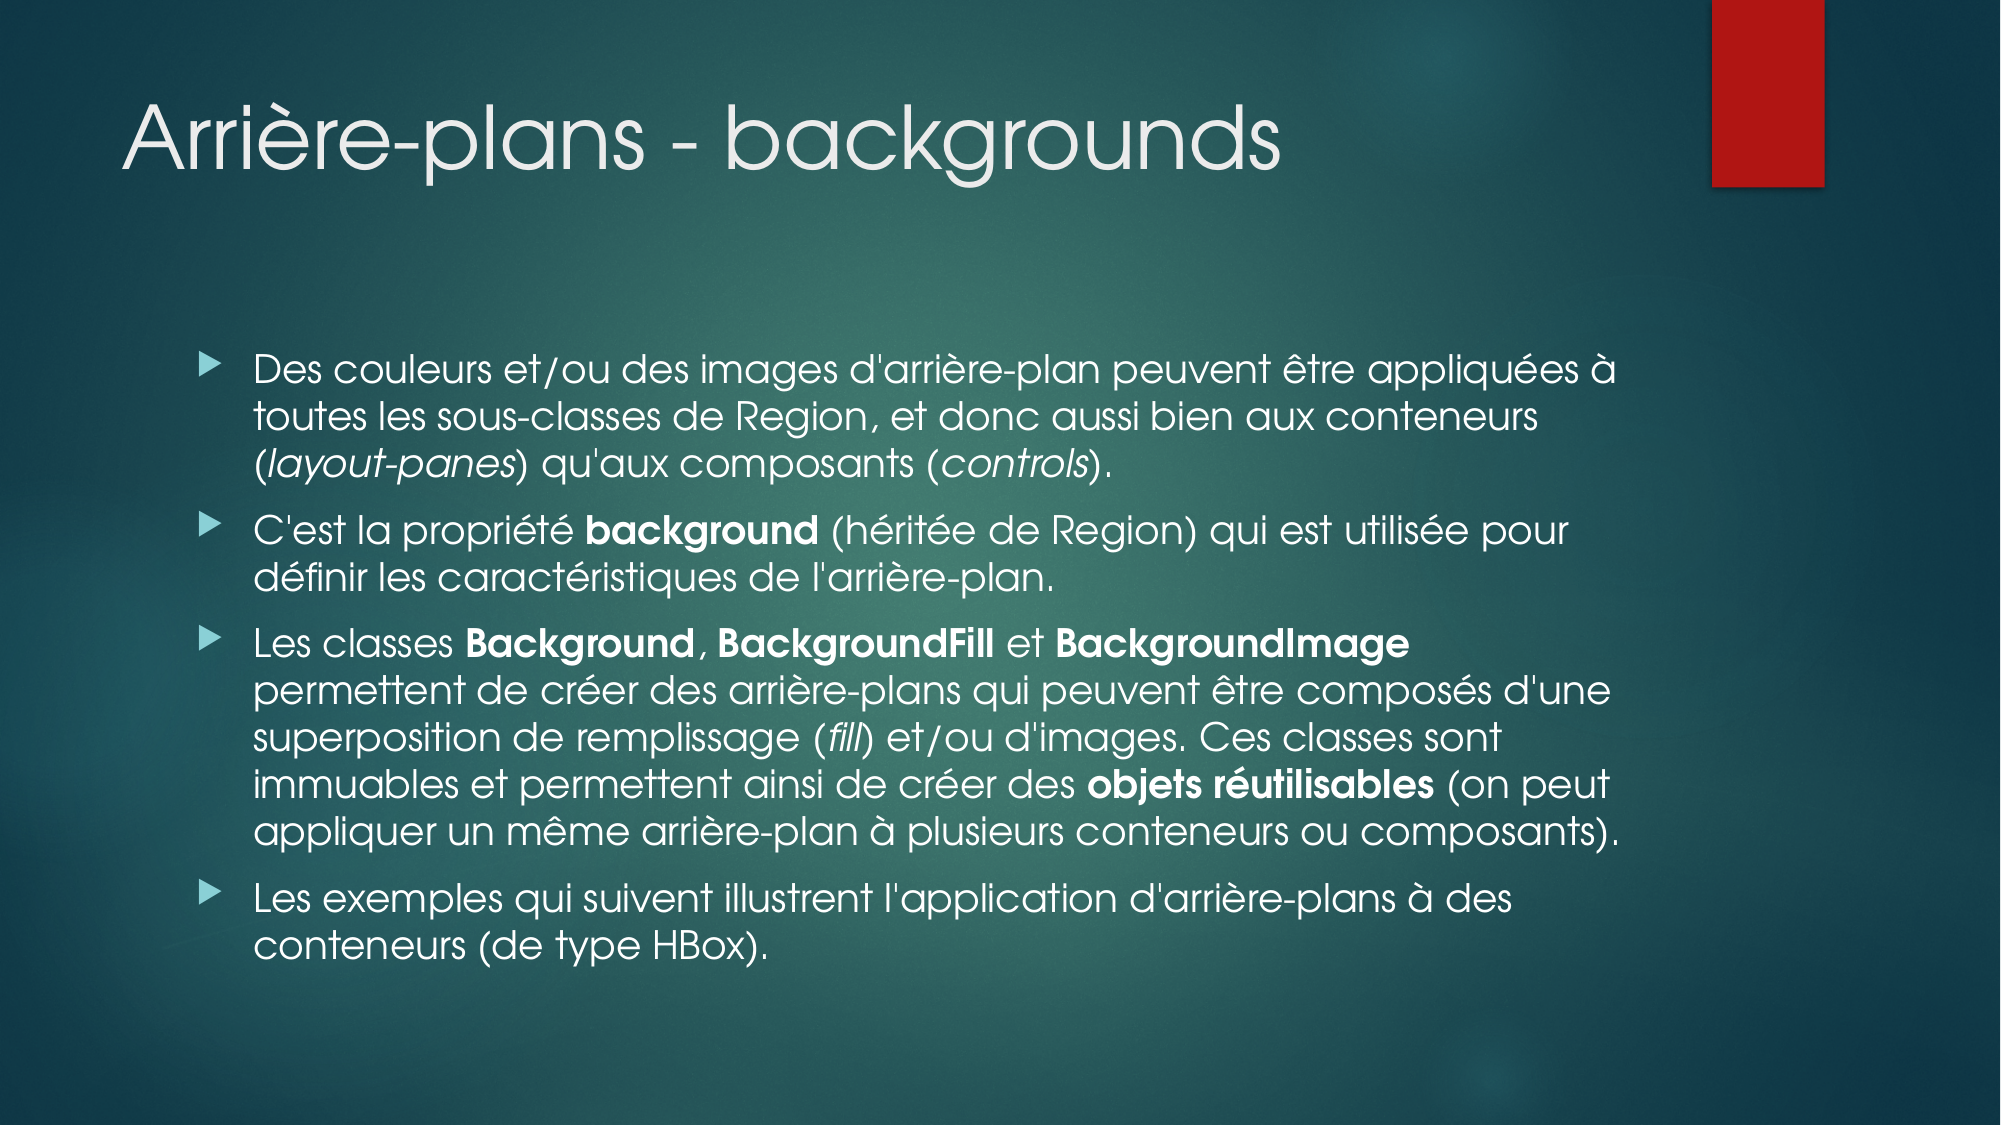

# Arrière-plans - backgrounds
Des couleurs et/ou des images d'arrière-plan peuvent être appliquées à toutes les sous-classes de Region, et donc aussi bien aux conteneurs (layout-panes) qu'aux composants (controls).
C'est la propriété background (héritée de Region) qui est utilisée pour définir les caractéristiques de l'arrière-plan.
Les classes Background, BackgroundFill et BackgroundImage permettent de créer des arrière-plans qui peuvent être composés d'une superposition de remplissage (fill) et/ou d'images. Ces classes sont immuables et permettent ainsi de créer des objets réutilisables (on peut appliquer un même arrière-plan à plusieurs conteneurs ou composants).
Les exemples qui suivent illustrent l'application d'arrière-plans à des conteneurs (de type HBox).